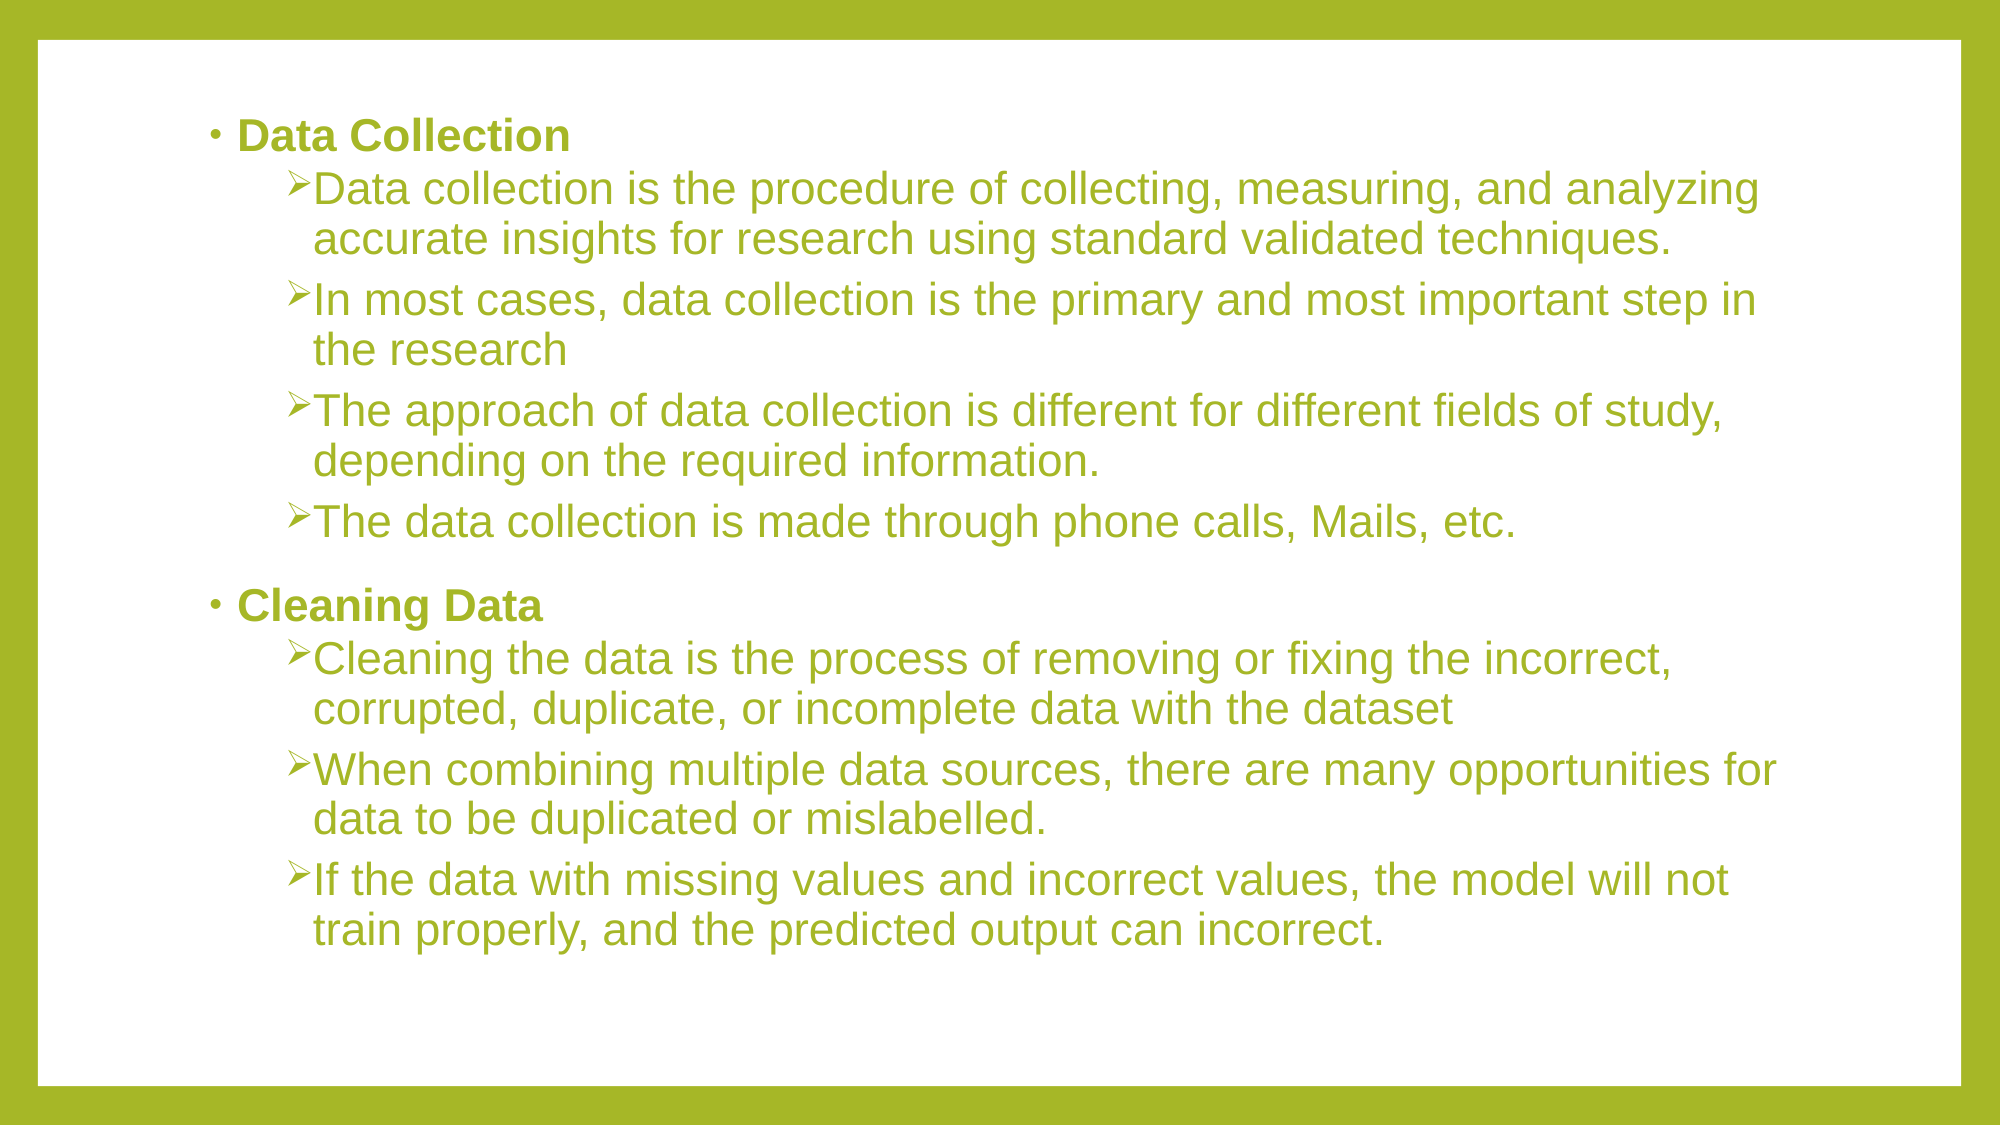

Data Collection
Data collection is the procedure of collecting, measuring, and analyzing accurate insights for research using standard validated techniques.
In most cases, data collection is the primary and most important step in the research
The approach of data collection is different for different fields of study, depending on the required information.
The data collection is made through phone calls, Mails, etc.
Cleaning Data
Cleaning the data is the process of removing or fixing the incorrect, corrupted, duplicate, or incomplete data with the dataset
When combining multiple data sources, there are many opportunities for data to be duplicated or mislabelled.
If the data with missing values and incorrect values, the model will not train properly, and the predicted output can incorrect.